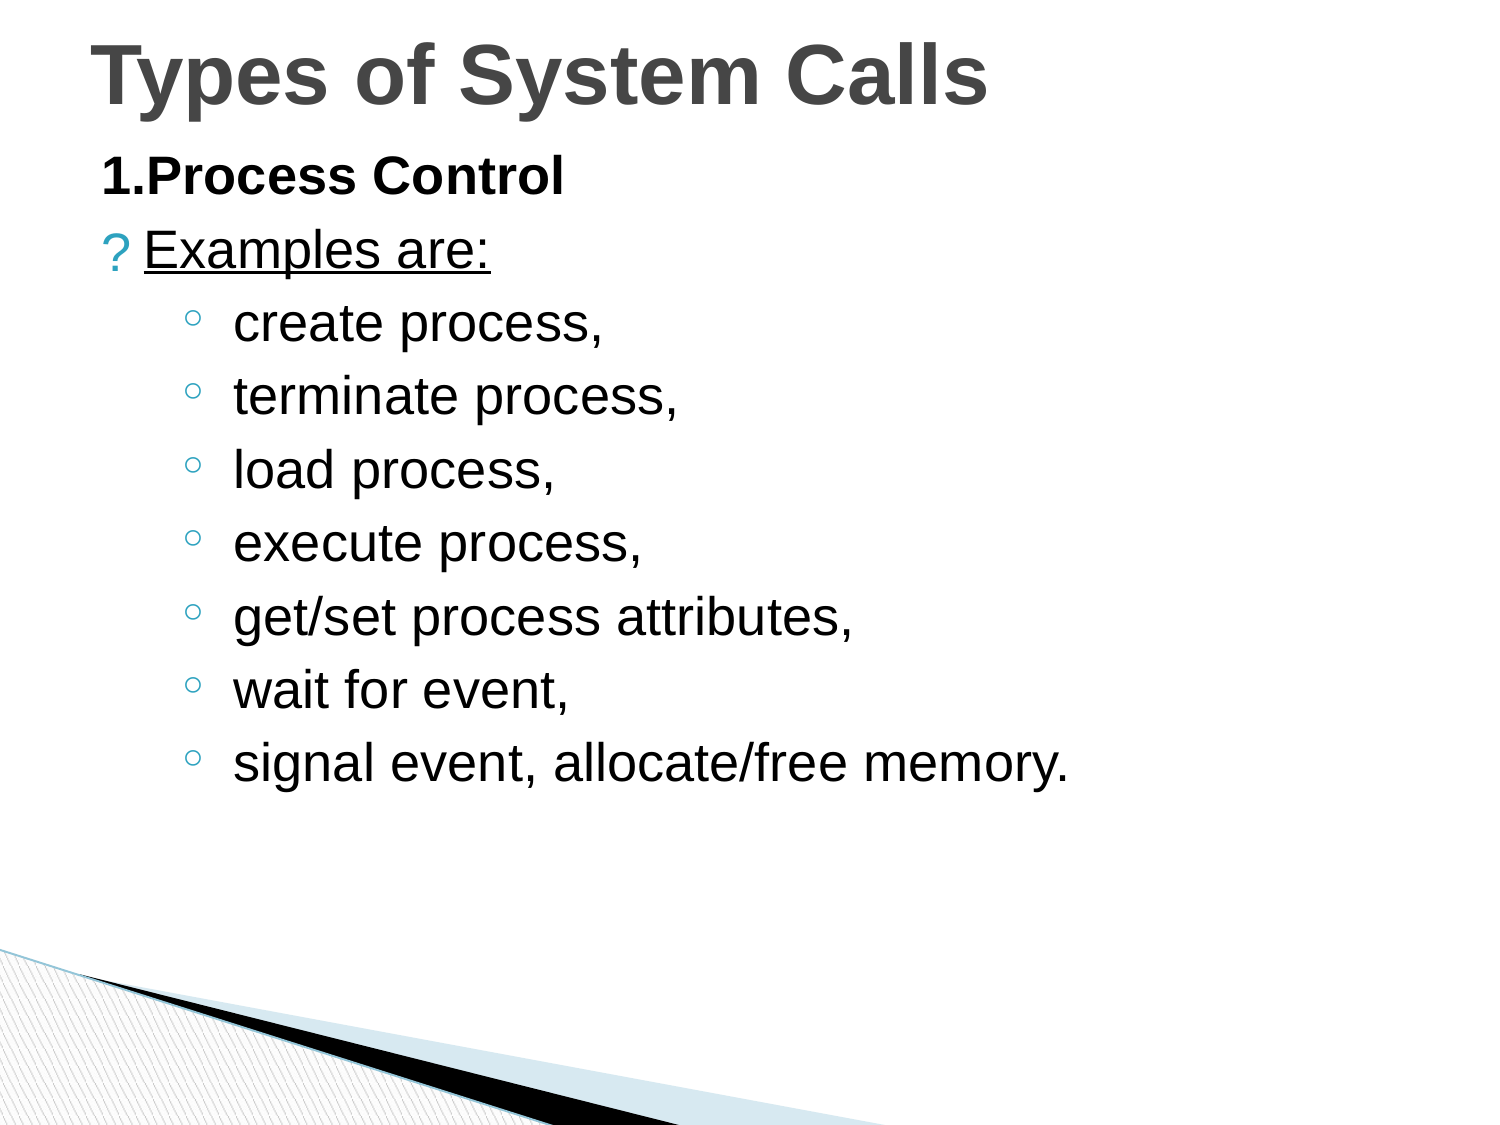

# Types of System Calls
1.Process Control
Examples are:
create process,
terminate process,
load process,
execute process,
get/set process attributes,
wait for event,
signal event, allocate/free memory.